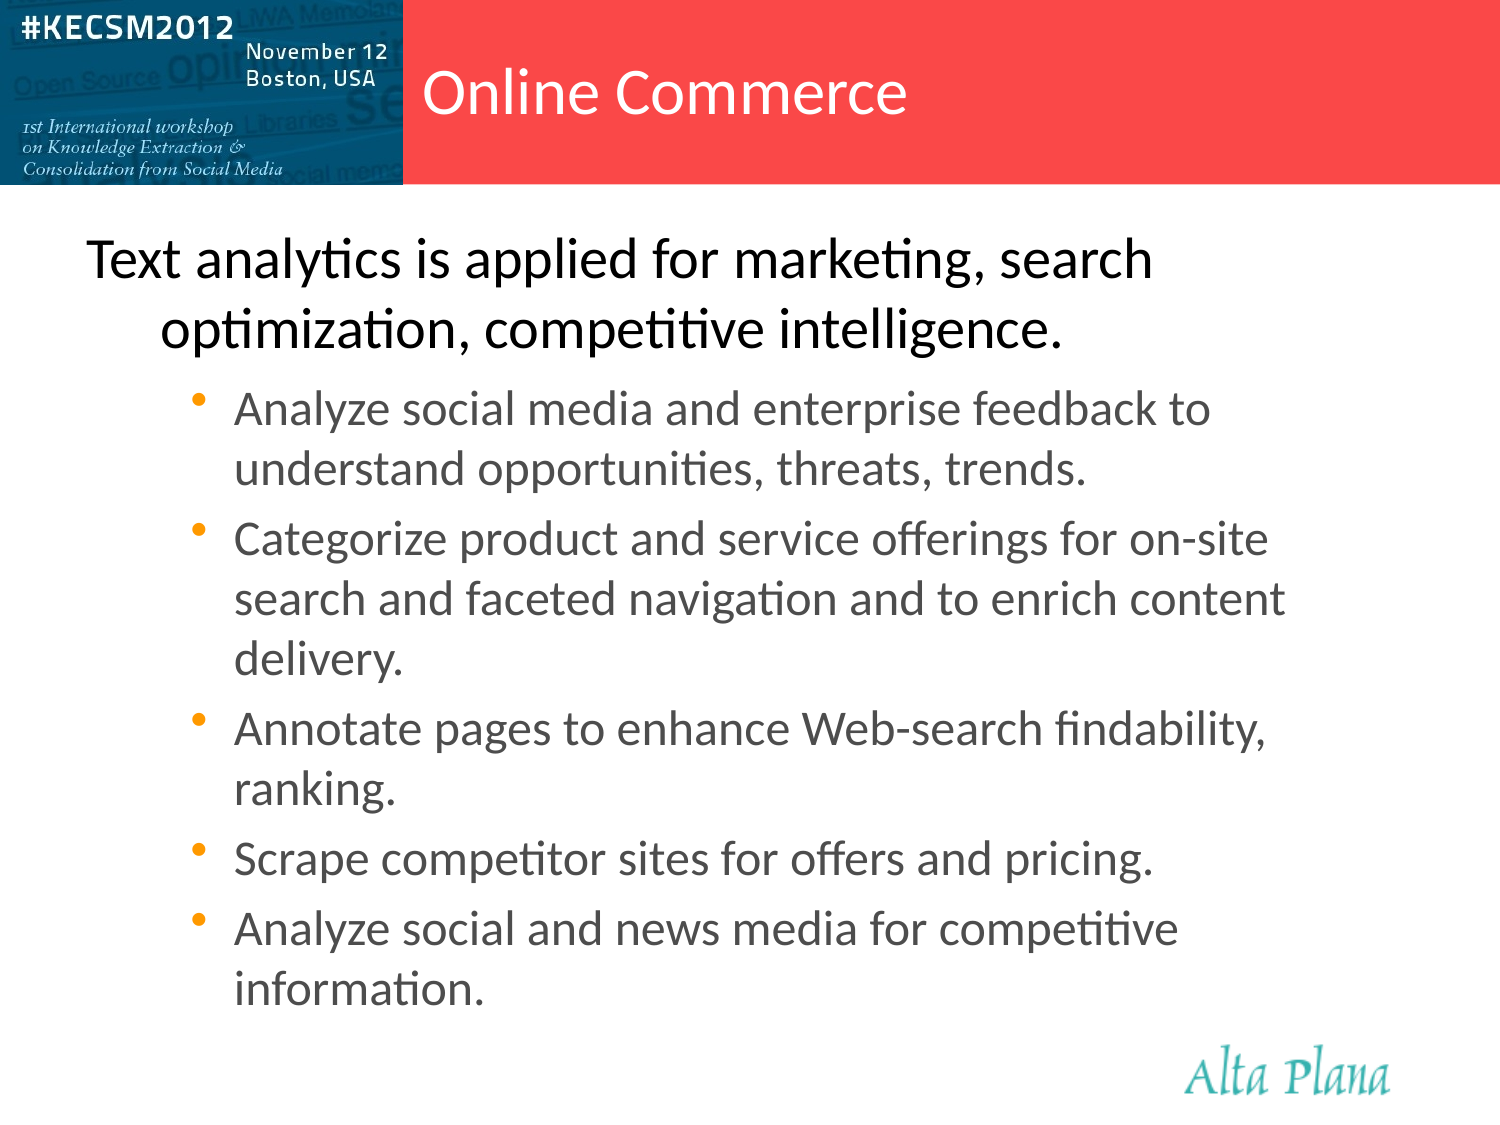

# Online Commerce
Text analytics is applied for marketing, search optimization, competitive intelligence.
Analyze social media and enterprise feedback to understand opportunities, threats, trends.
Categorize product and service offerings for on-site search and faceted navigation and to enrich content delivery.
Annotate pages to enhance Web-search findability, ranking.
Scrape competitor sites for offers and pricing.
Analyze social and news media for competitive information.